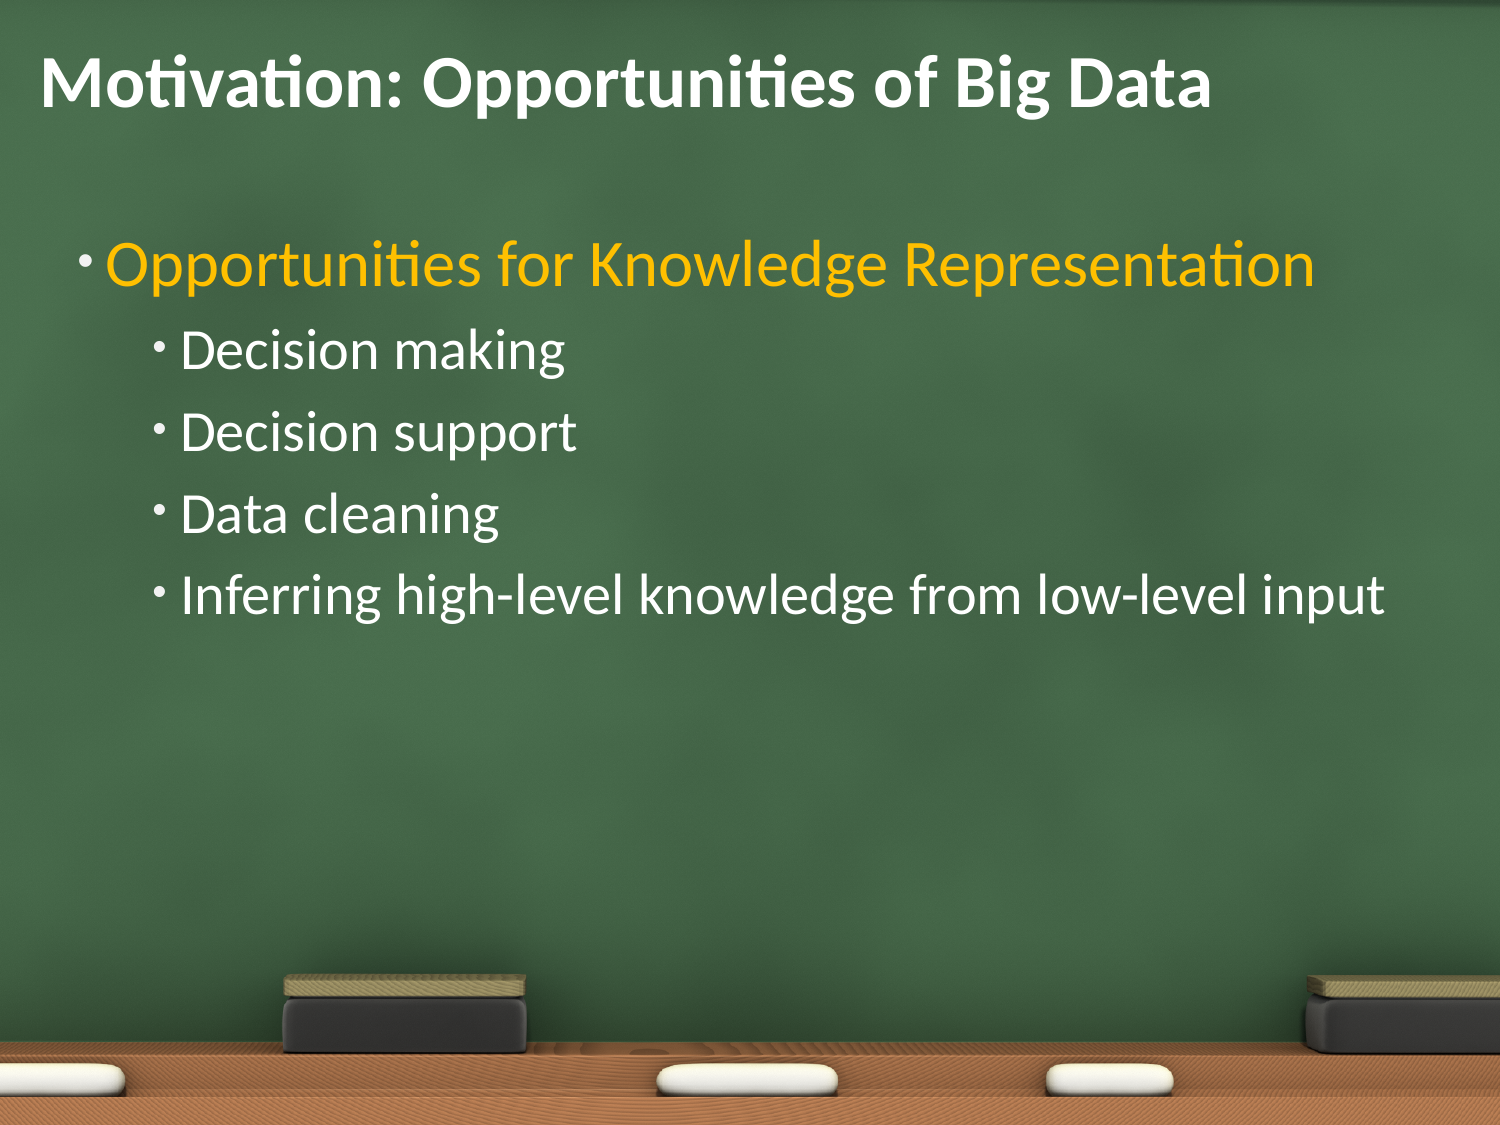

# Motivation: Opportunities of Big Data
Opportunities for Knowledge Representation
Decision making
Decision support
Data cleaning
Inferring high-level knowledge from low-level input